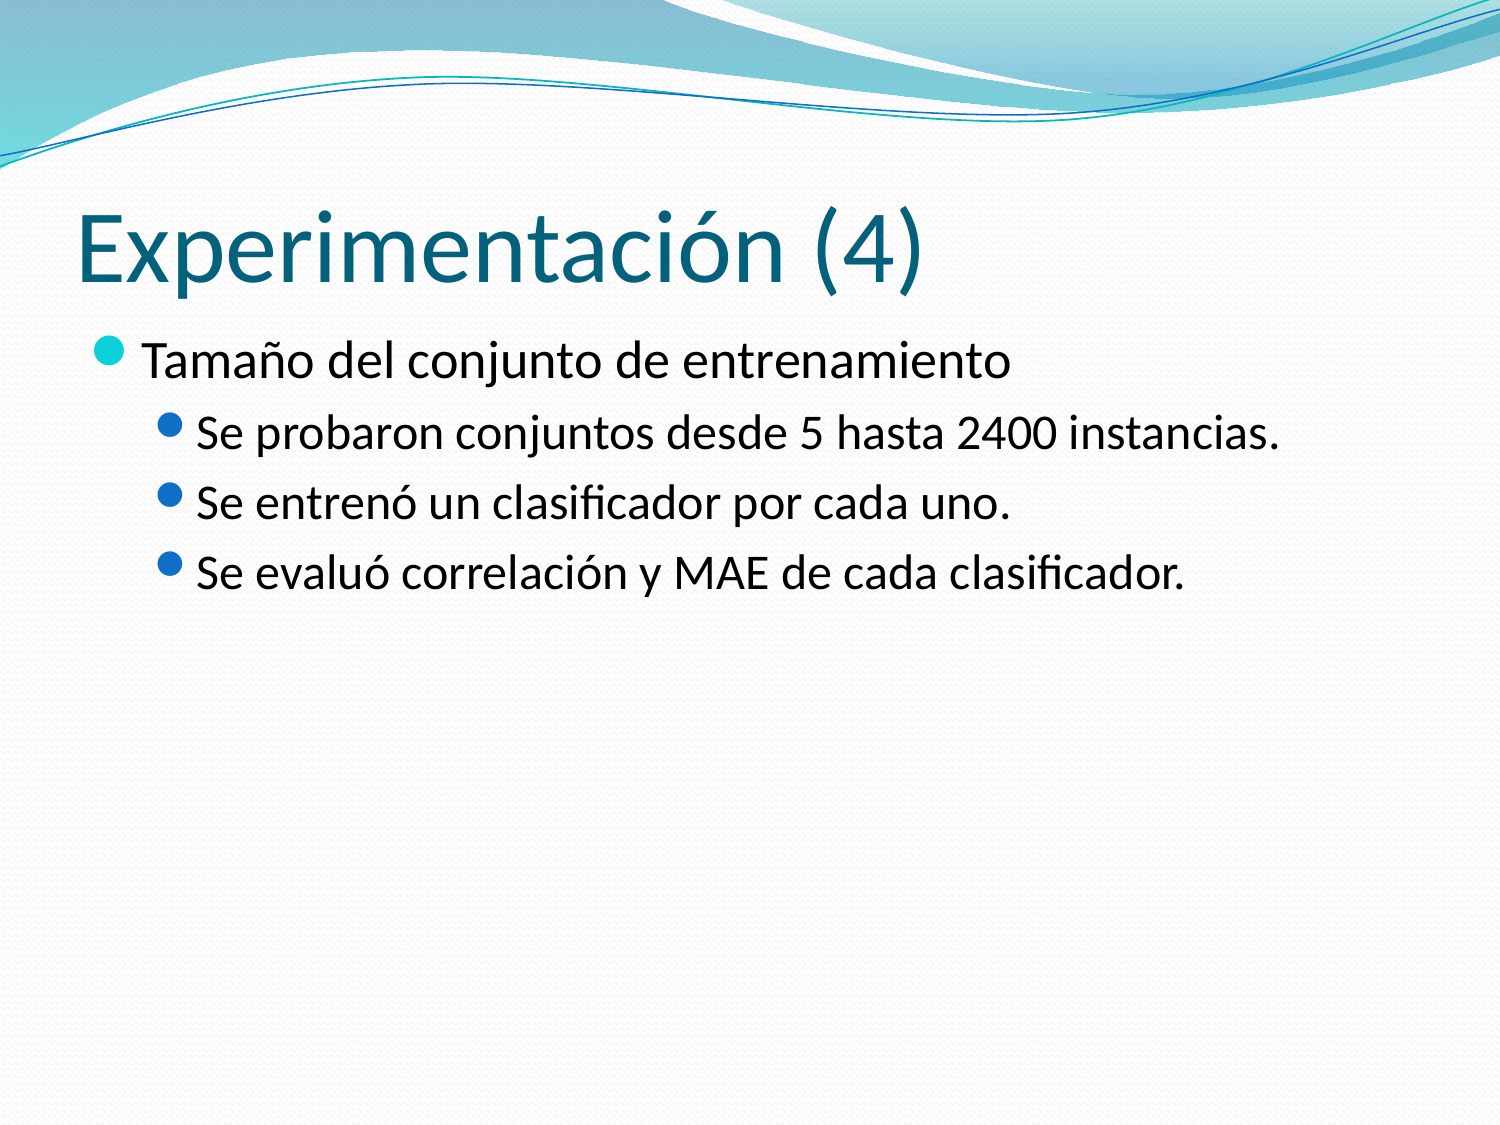

# Experimentación (4)
Tamaño del conjunto de entrenamiento
Se probaron conjuntos desde 5 hasta 2400 instancias.
Se entrenó un clasificador por cada uno.
Se evaluó correlación y MAE de cada clasificador.